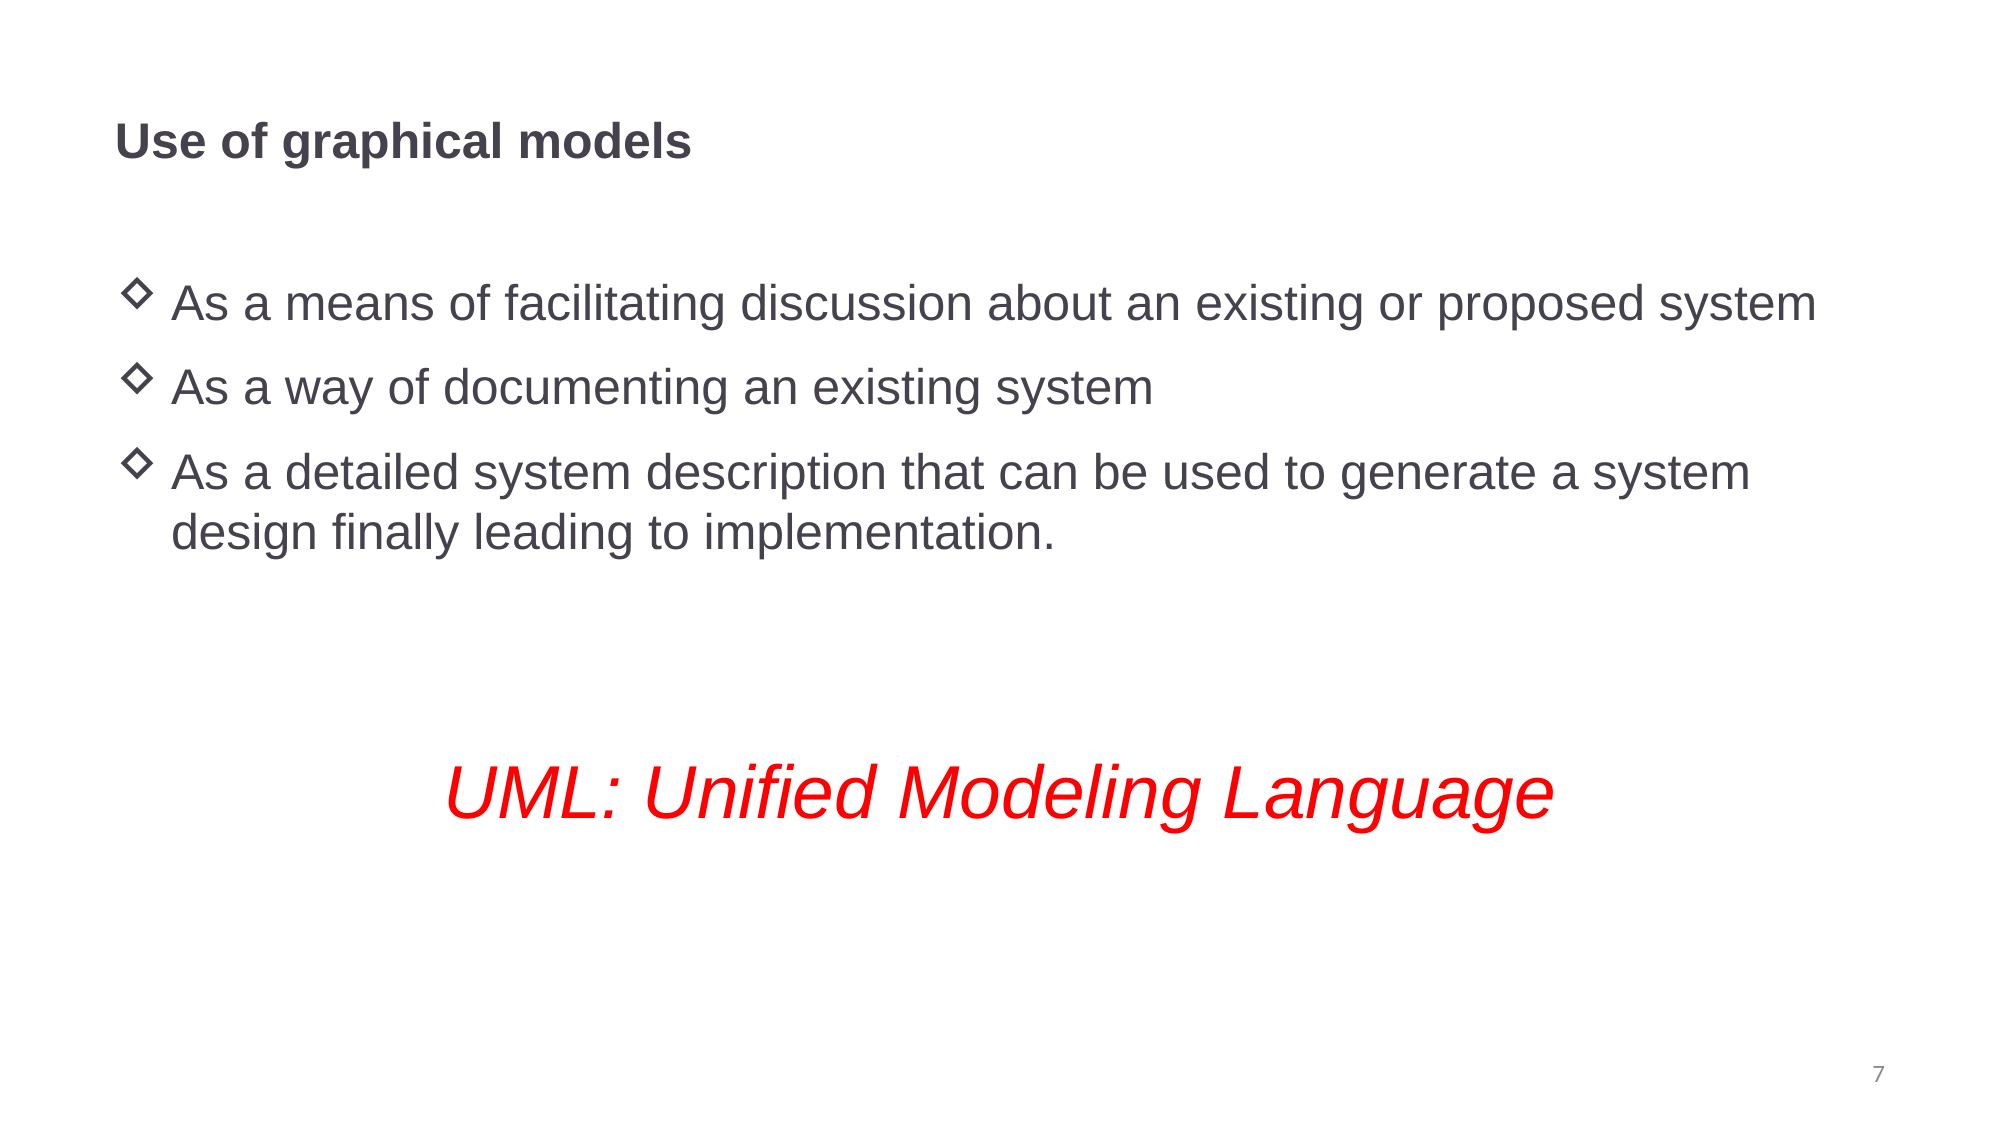

# Use of graphical models
As a means of facilitating discussion about an existing or proposed system
As a way of documenting an existing system
As a detailed system description that can be used to generate a system design finally leading to implementation.
UML: Unified Modeling Language
7